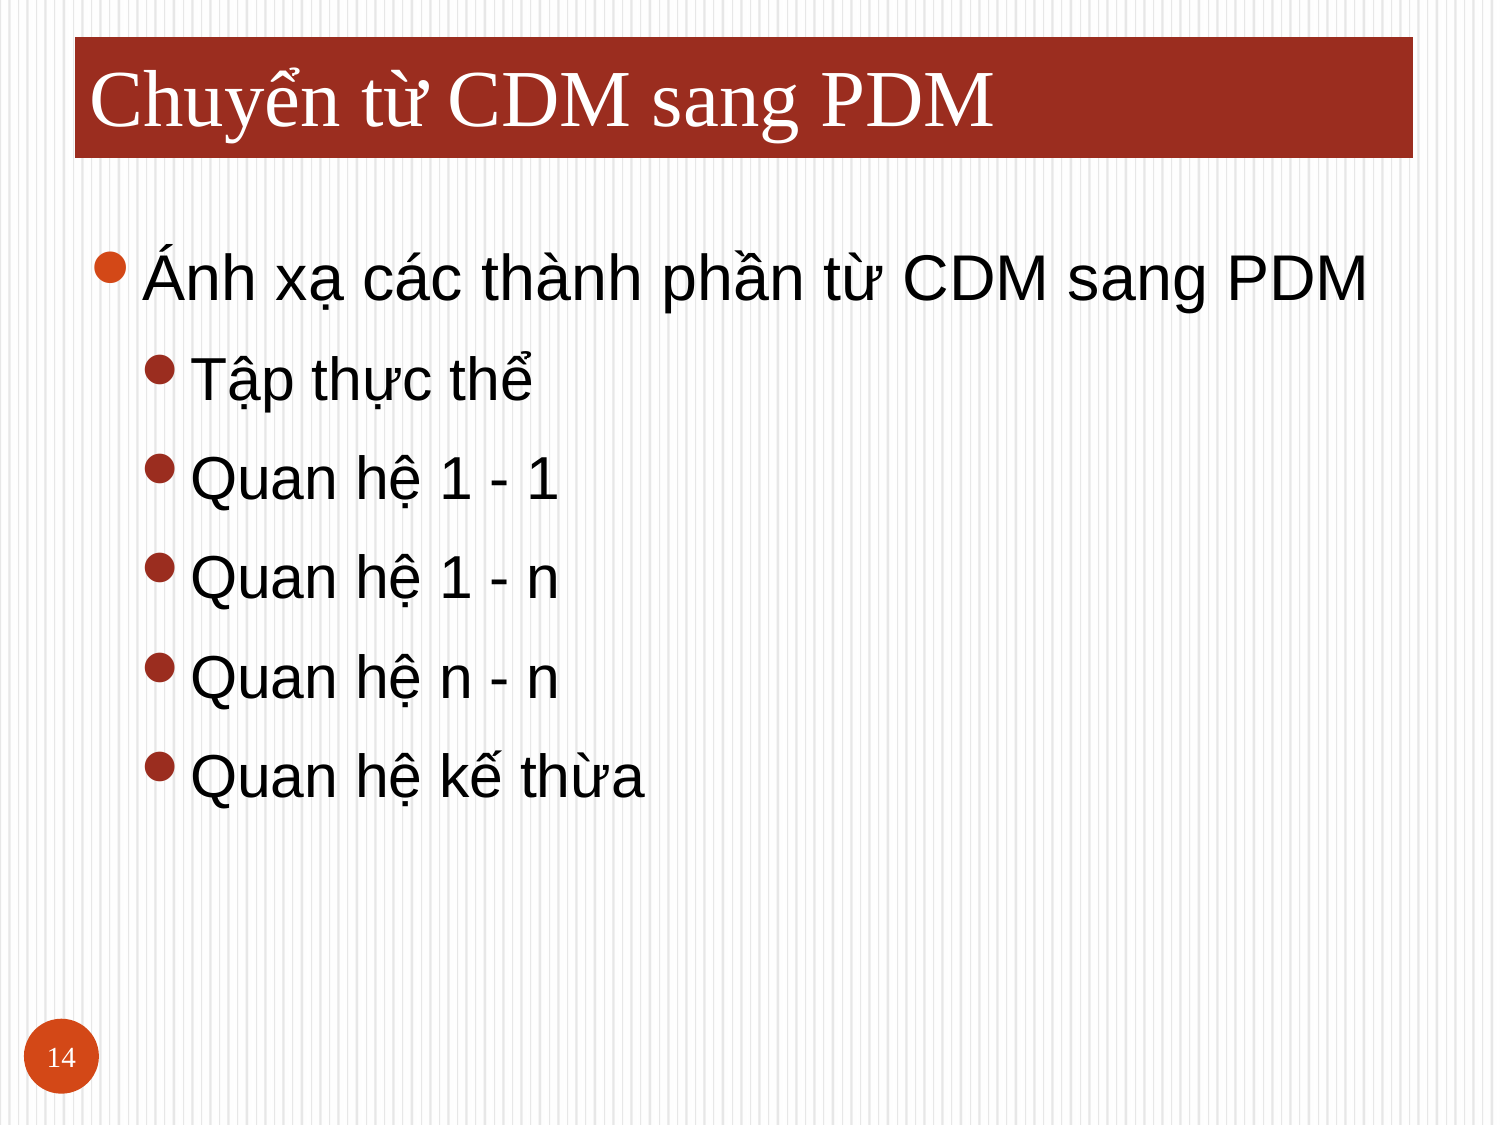

# Chuyển từ CDM sang PDM
Ánh xạ các thành phần từ CDM sang PDM
Tập thực thể
Quan hệ 1 - 1
Quan hệ 1 - n
Quan hệ n - n
Quan hệ kế thừa
14